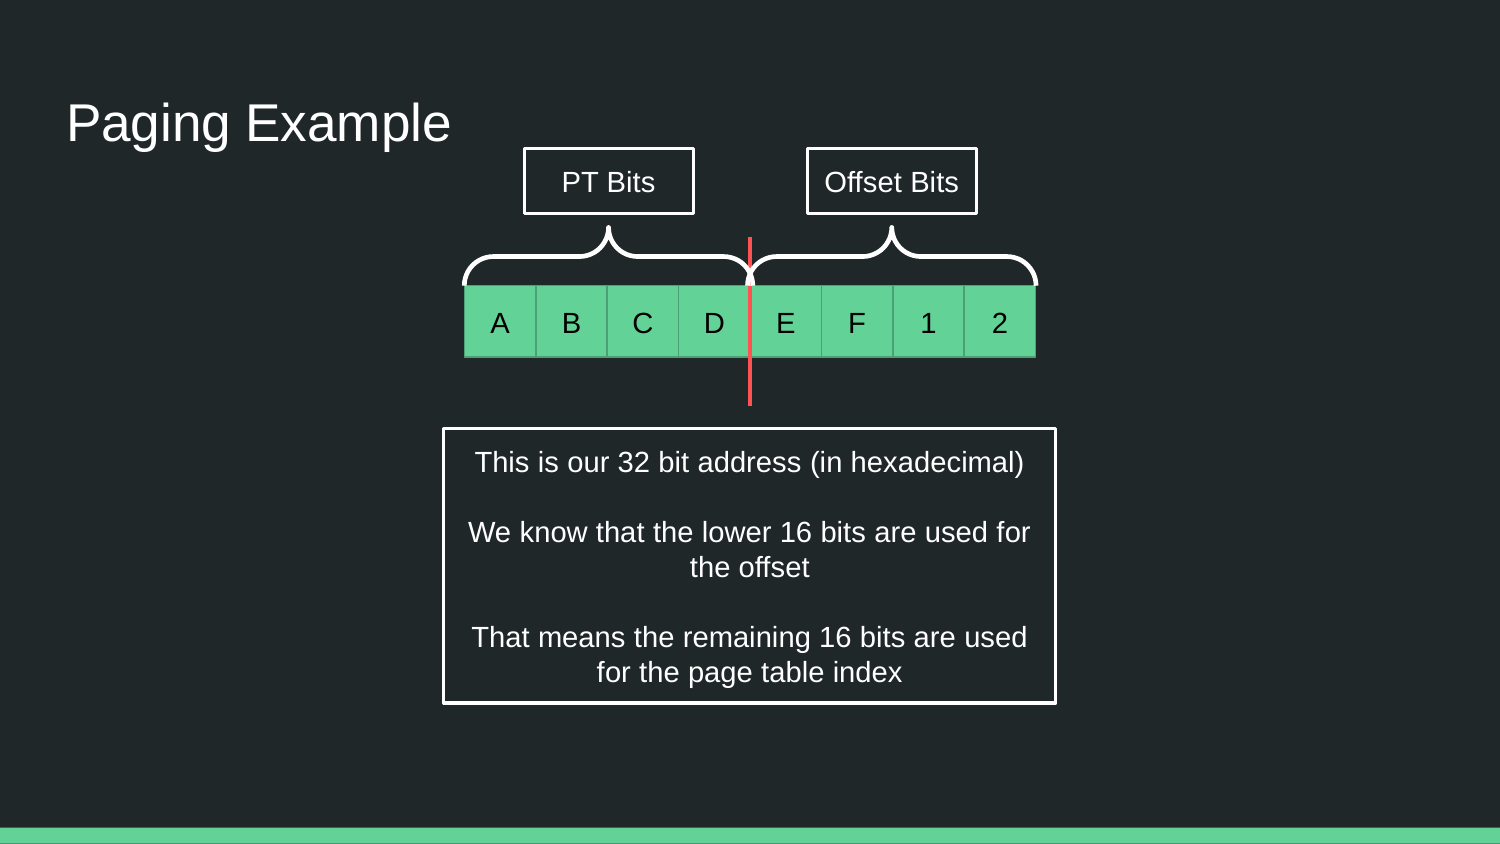

# Paging Example

PT Bits
Offset Bits
A
B
C
D
E
F
1
2
This is our 32 bit address (in hexadecimal)

We know that the lower 16 bits are used for the offset
That means the remaining 16 bits are used for the page table index